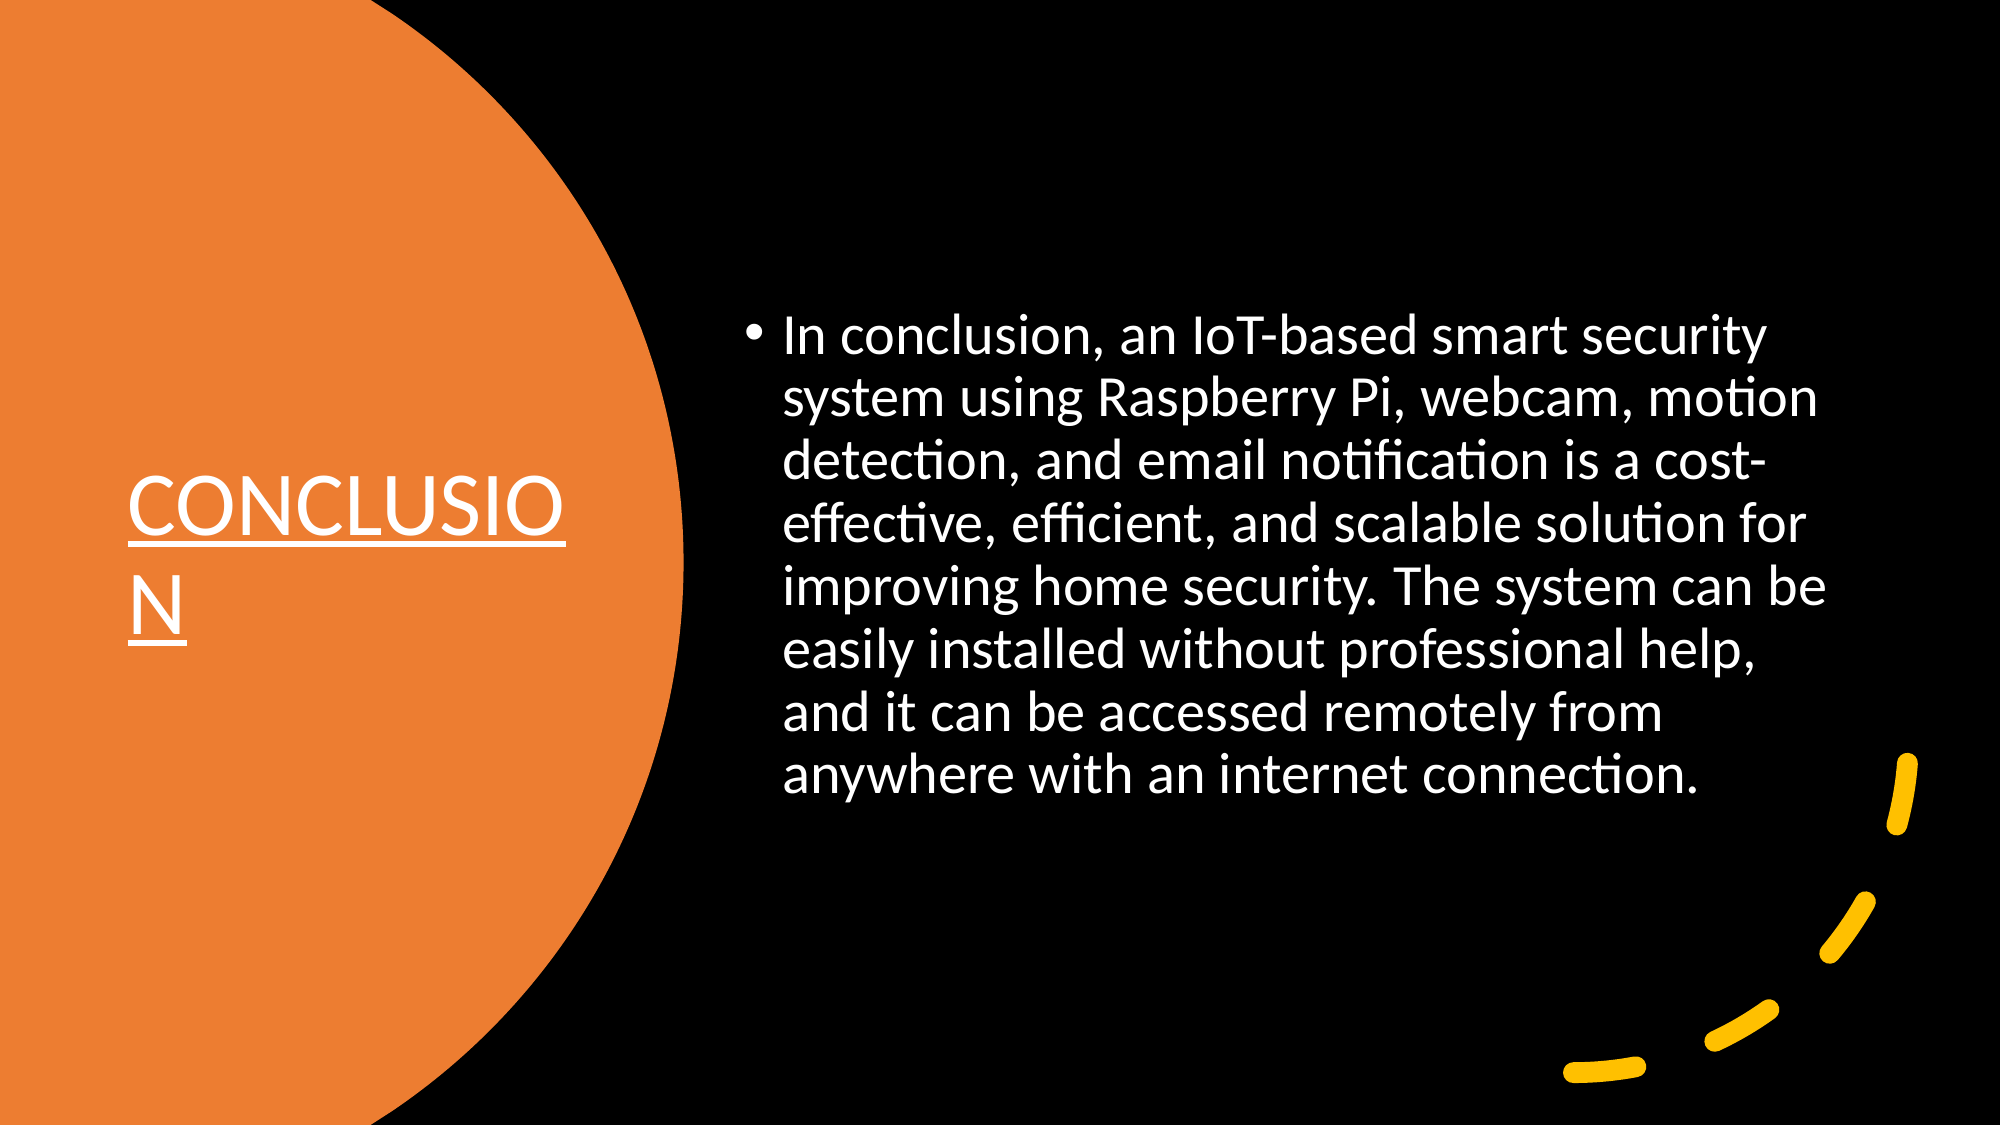

In conclusion, an IoT-based smart security system using Raspberry Pi, webcam, motion detection, and email notification is a cost-effective, efficient, and scalable solution for improving home security. The system can be easily installed without professional help, and it can be accessed remotely from anywhere with an internet connection.
# CONCLUSION